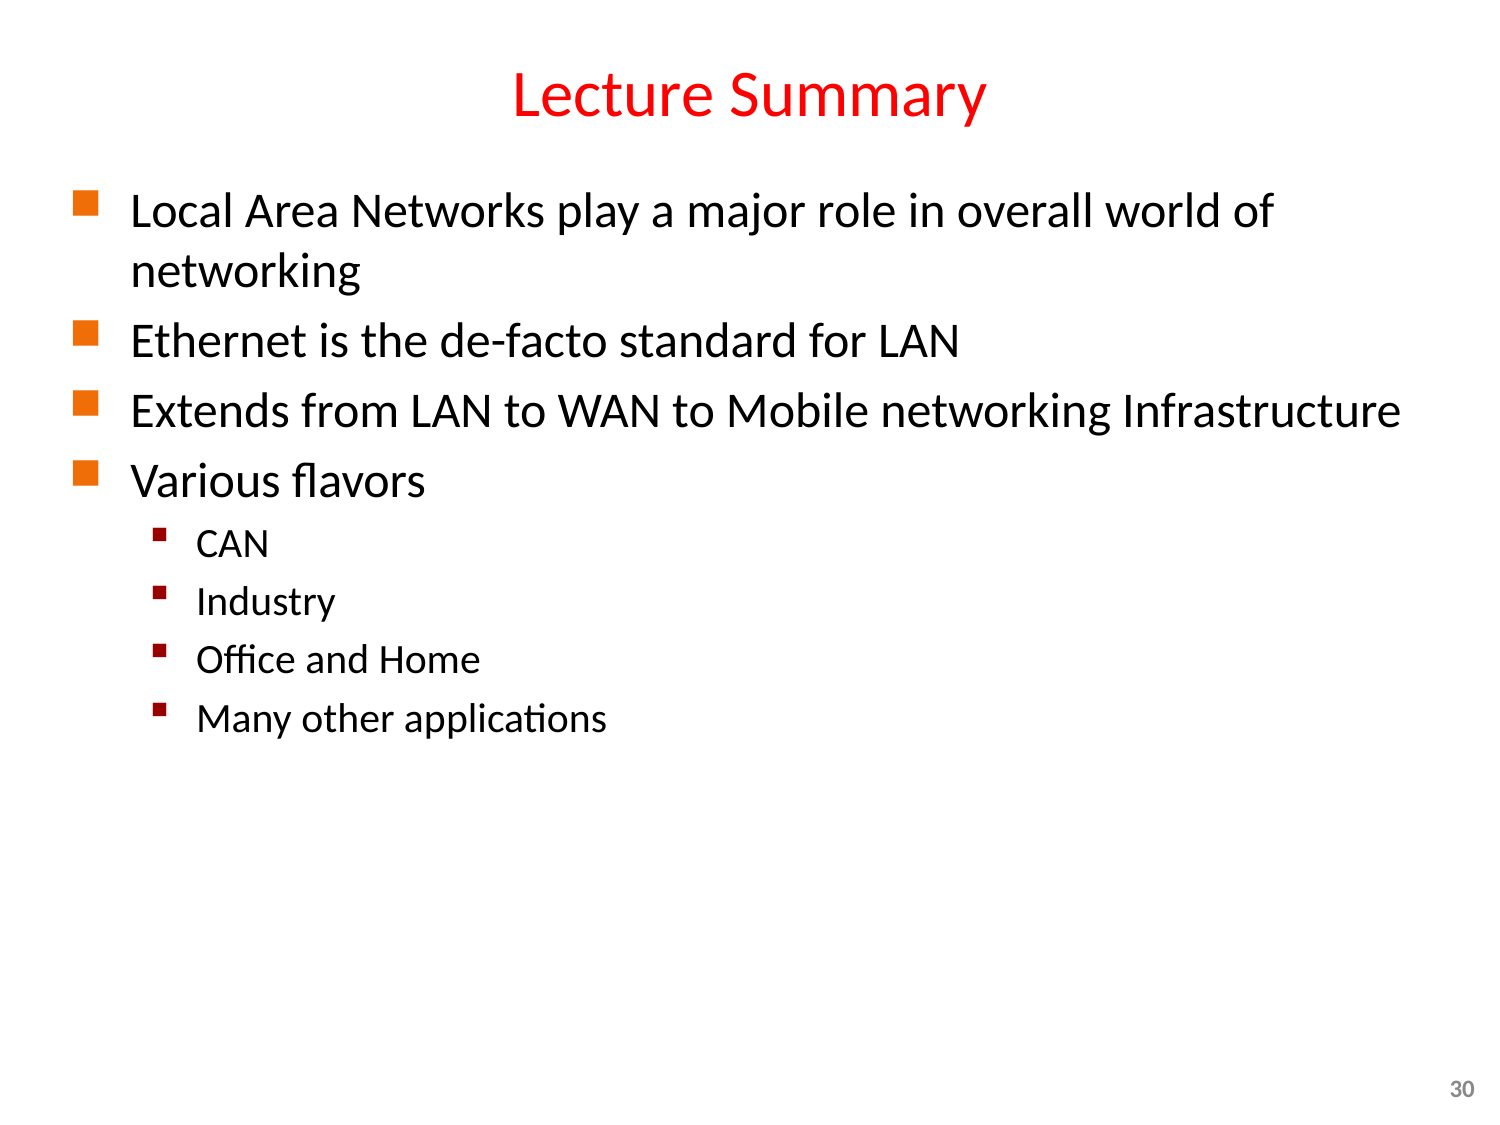

# Lecture Summary
Local Area Networks play a major role in overall world of networking
Ethernet is the de-facto standard for LAN
Extends from LAN to WAN to Mobile networking Infrastructure
Various flavors
CAN
Industry
Office and Home
Many other applications